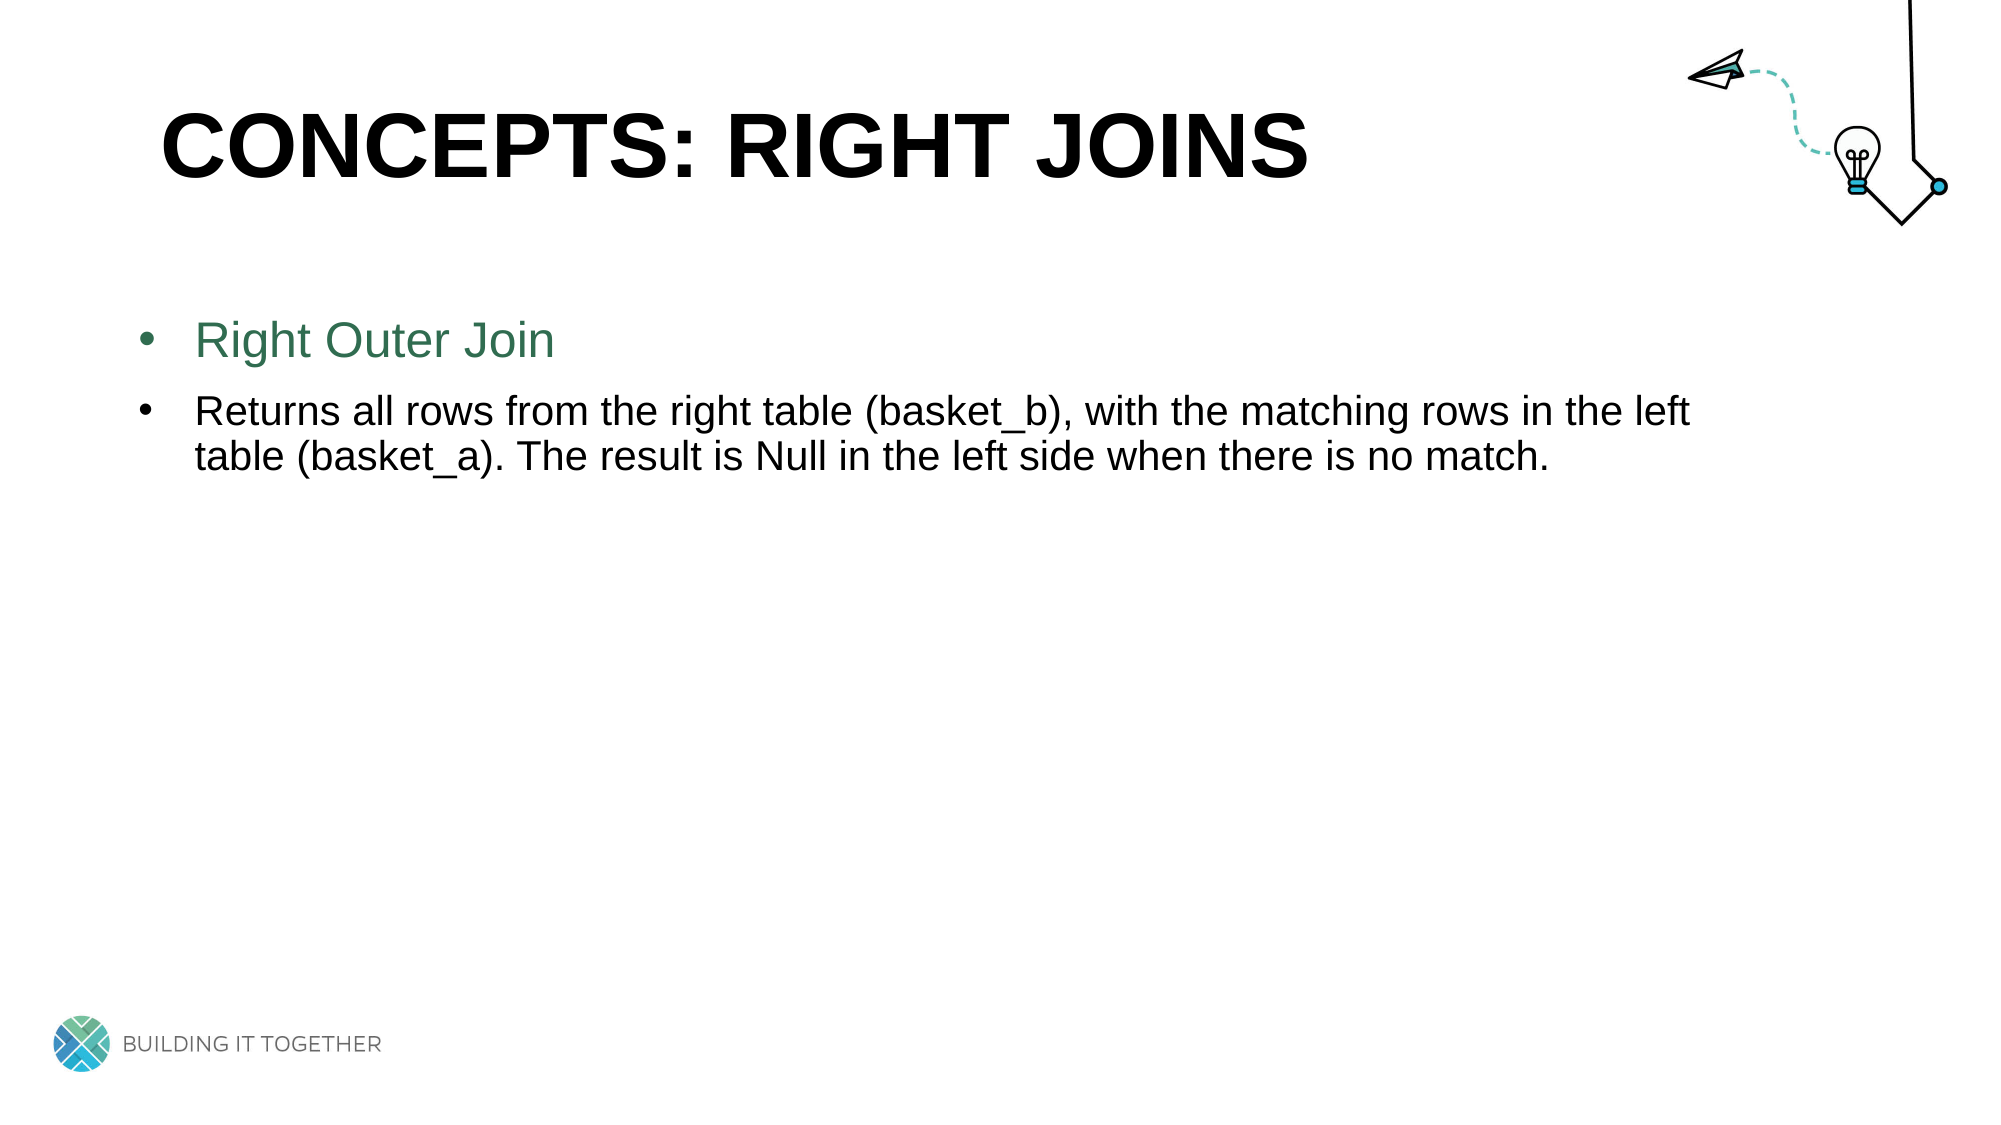

# Concepts: Right Joins
Right Outer Join
Returns all rows from the right table (basket_b), with the matching rows in the left table (basket_a). The result is Null in the left side when there is no match.